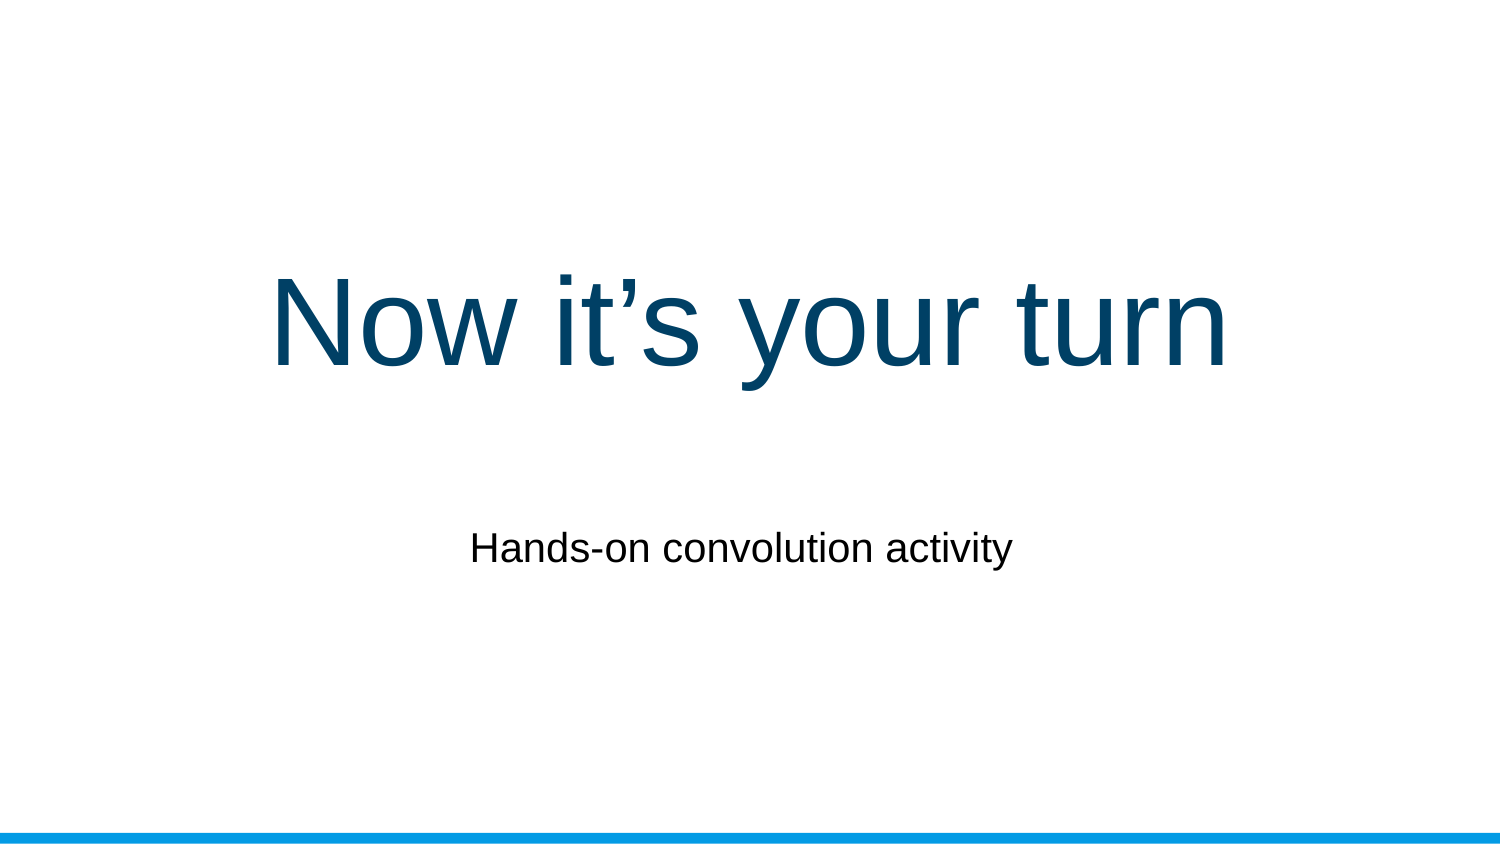

# Now it’s your turn
Hands-on convolution activity